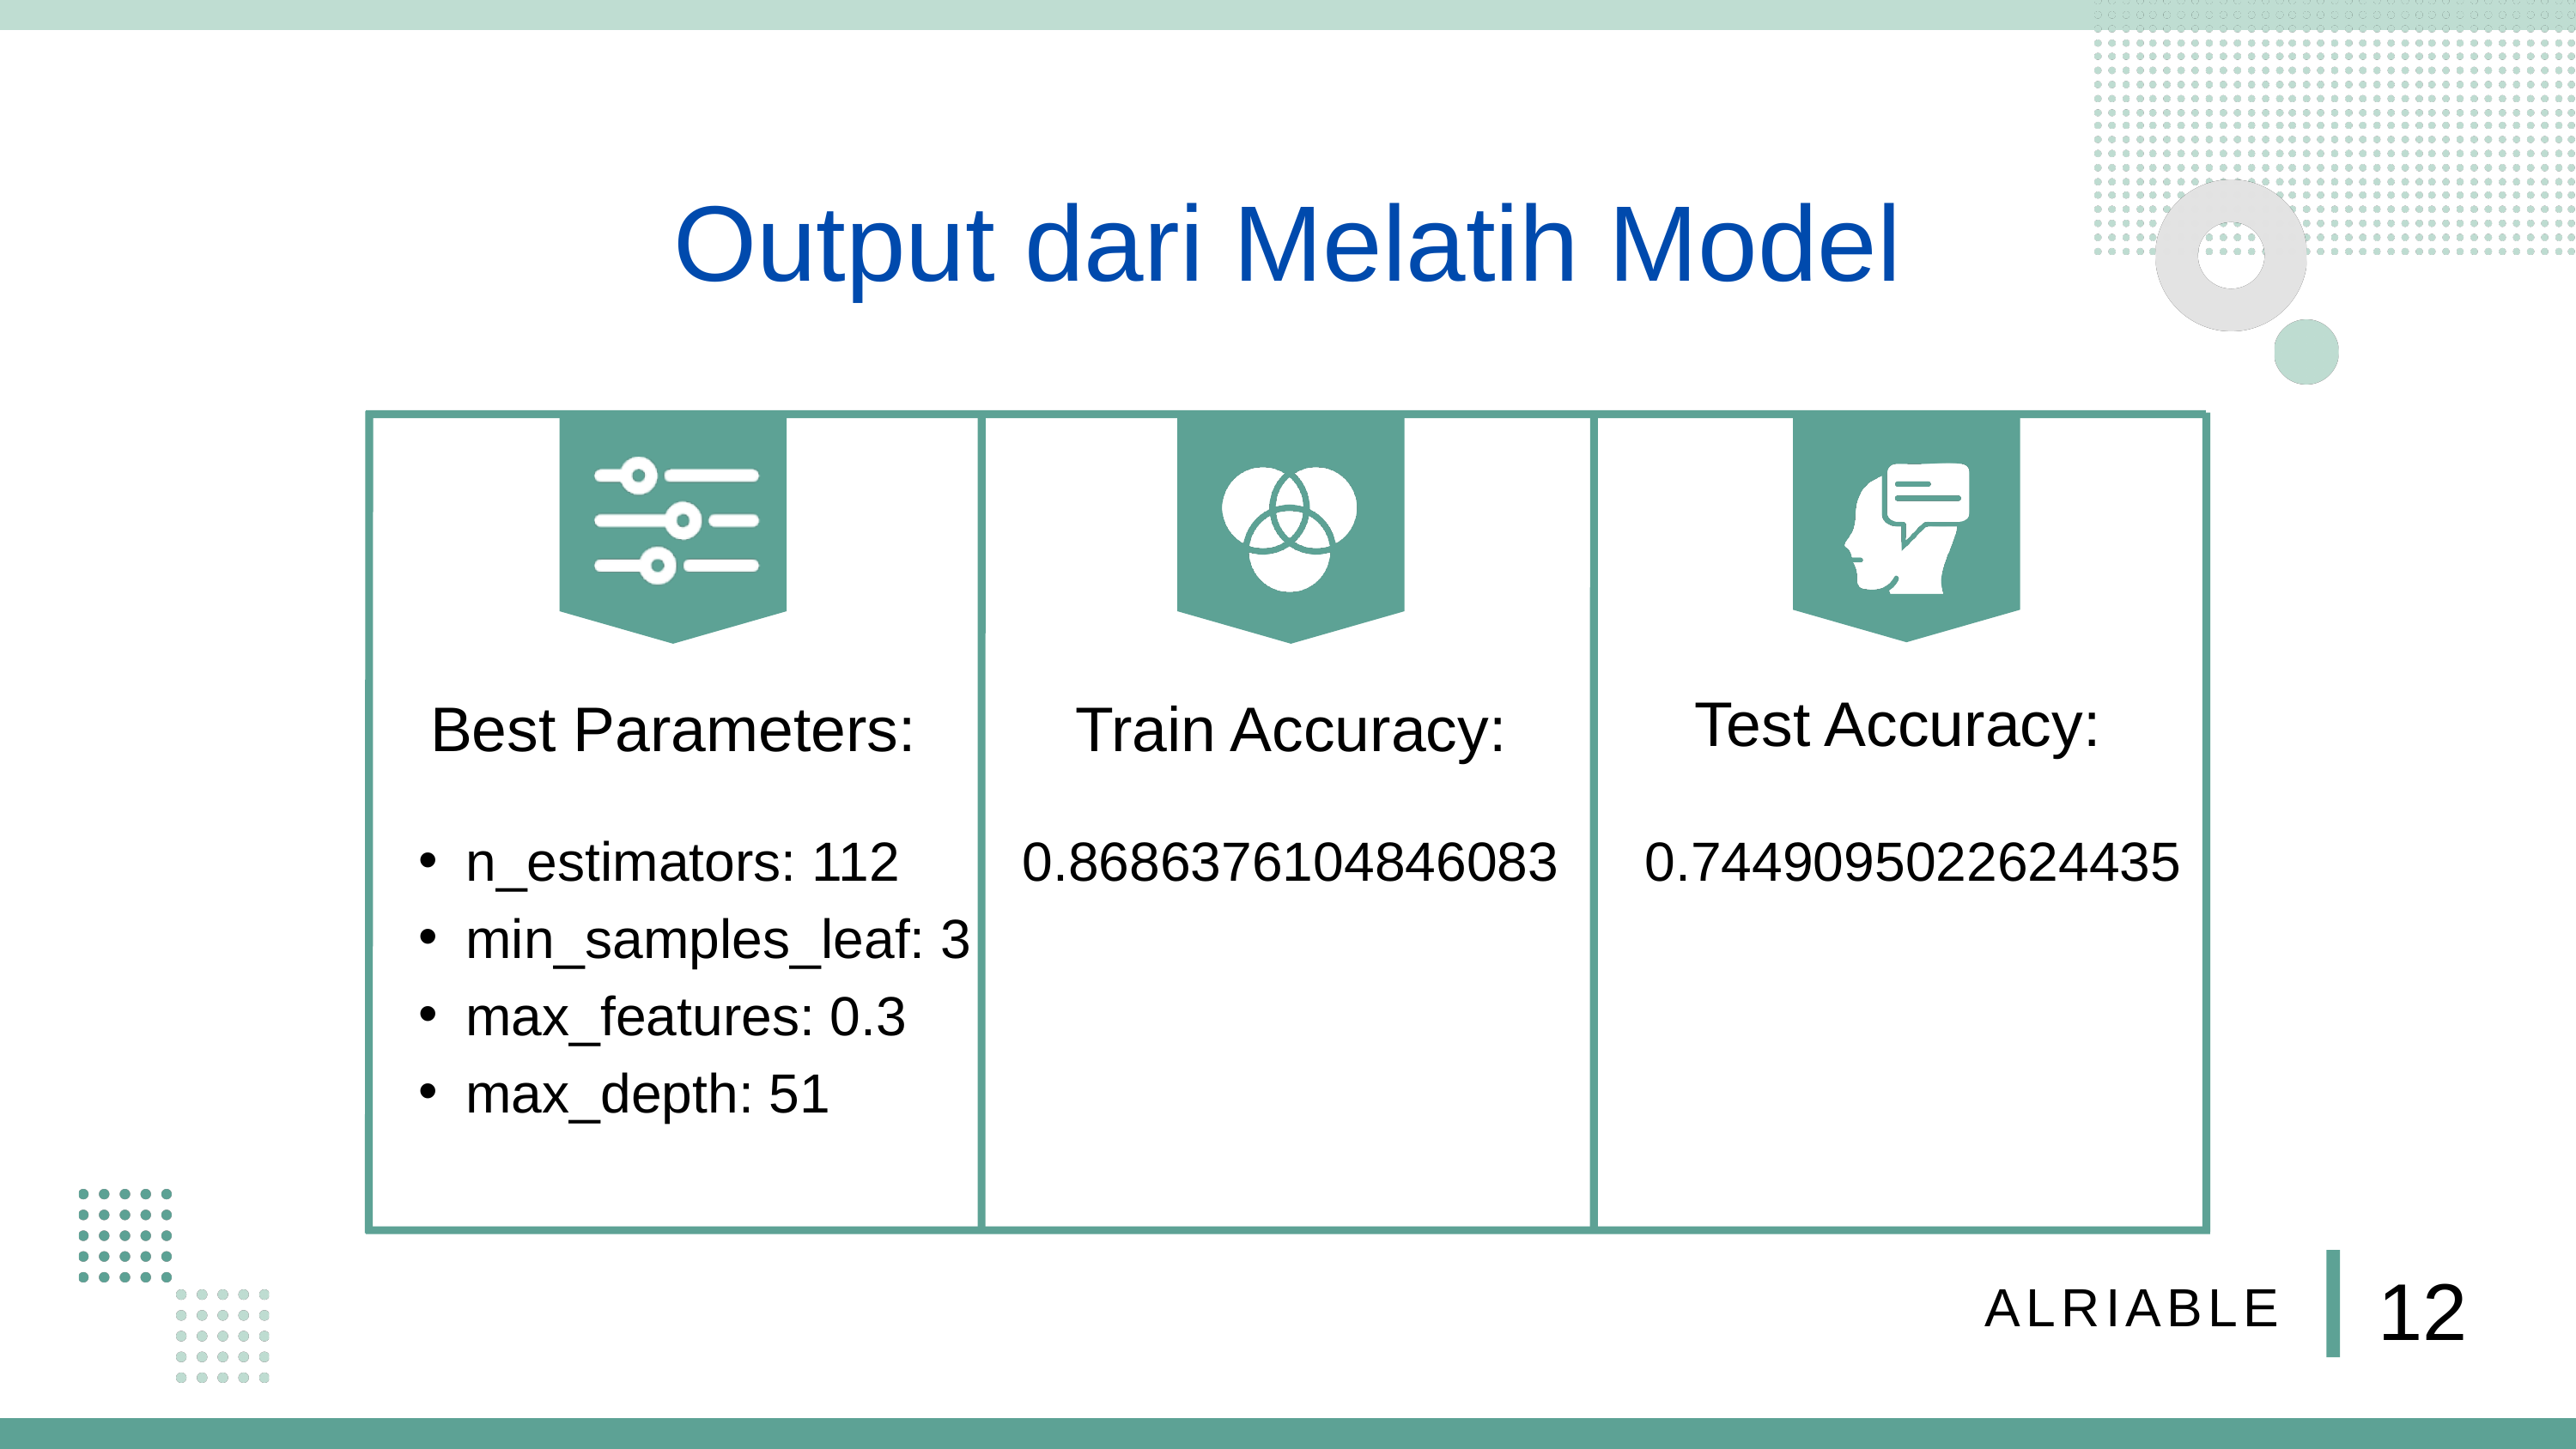

Output dari Melatih Model

Test Accuracy:
Best Parameters:
Train Accuracy:
n_estimators: 112
min_samples_leaf: 3
max_features: 0.3
max_depth: 51

0.8686376104846083
0.7449095022624435

12

ALRIABLE